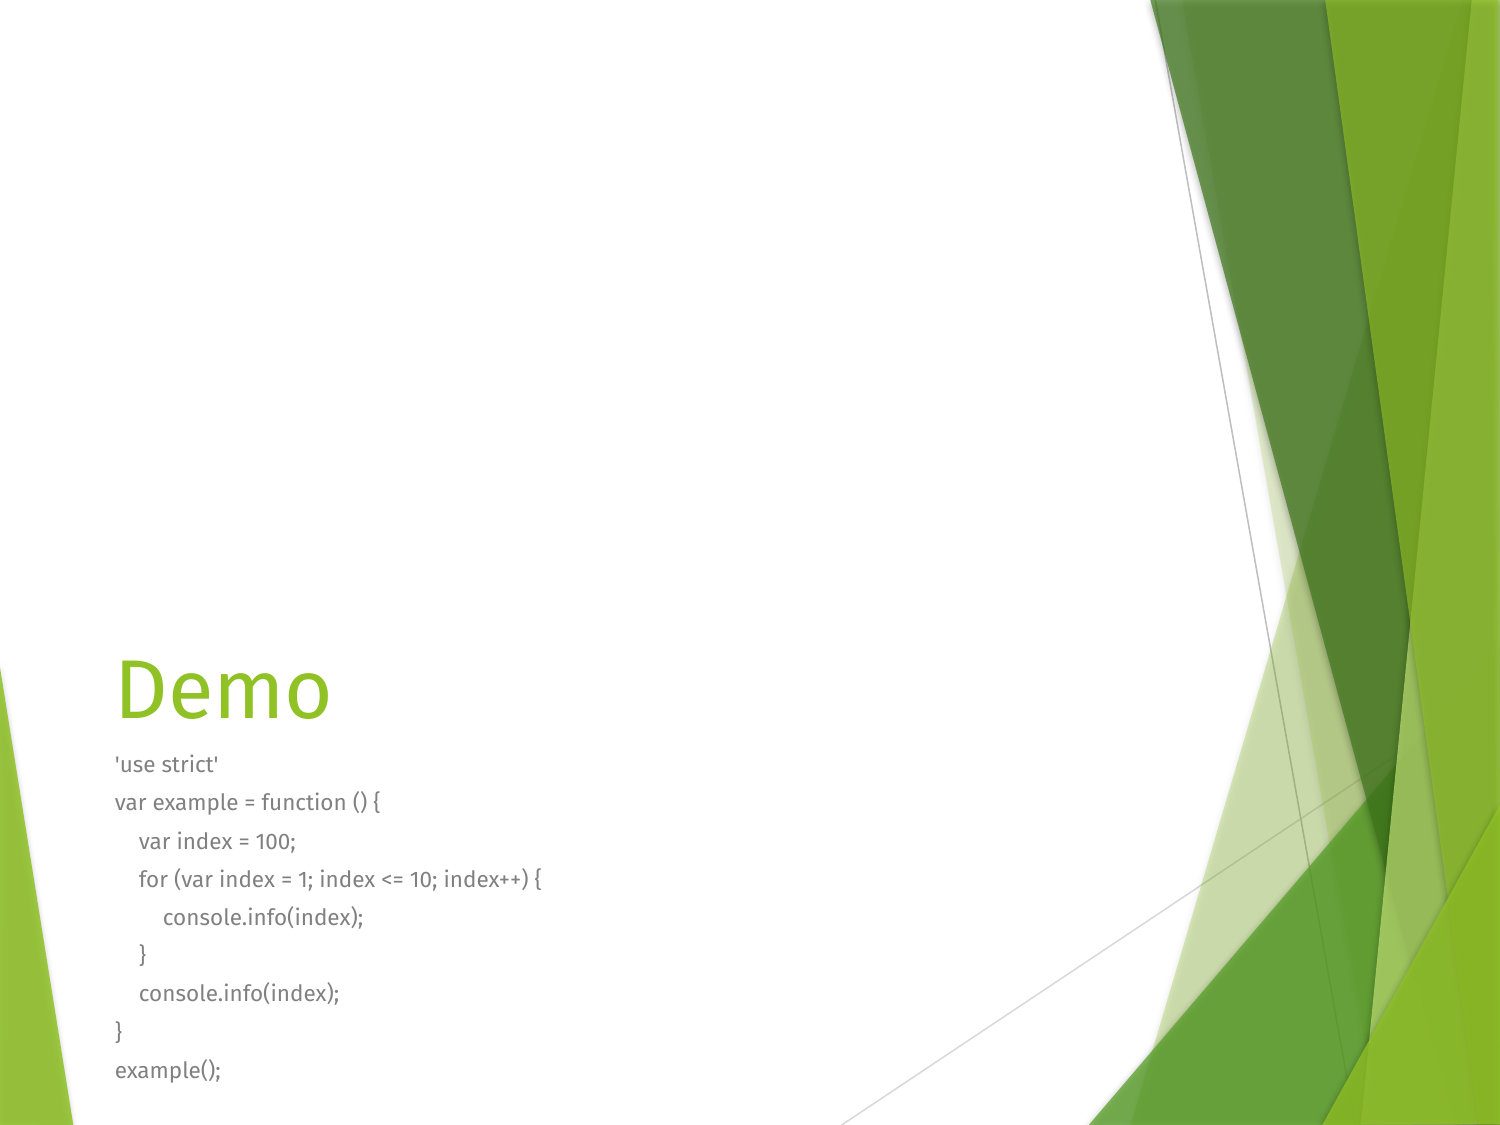

# Demo
'use strict'
var example = function () {
    var index = 100;
    for (var index = 1; index <= 10; index++) {
        console.info(index);
    }
    console.info(index);
}
example();